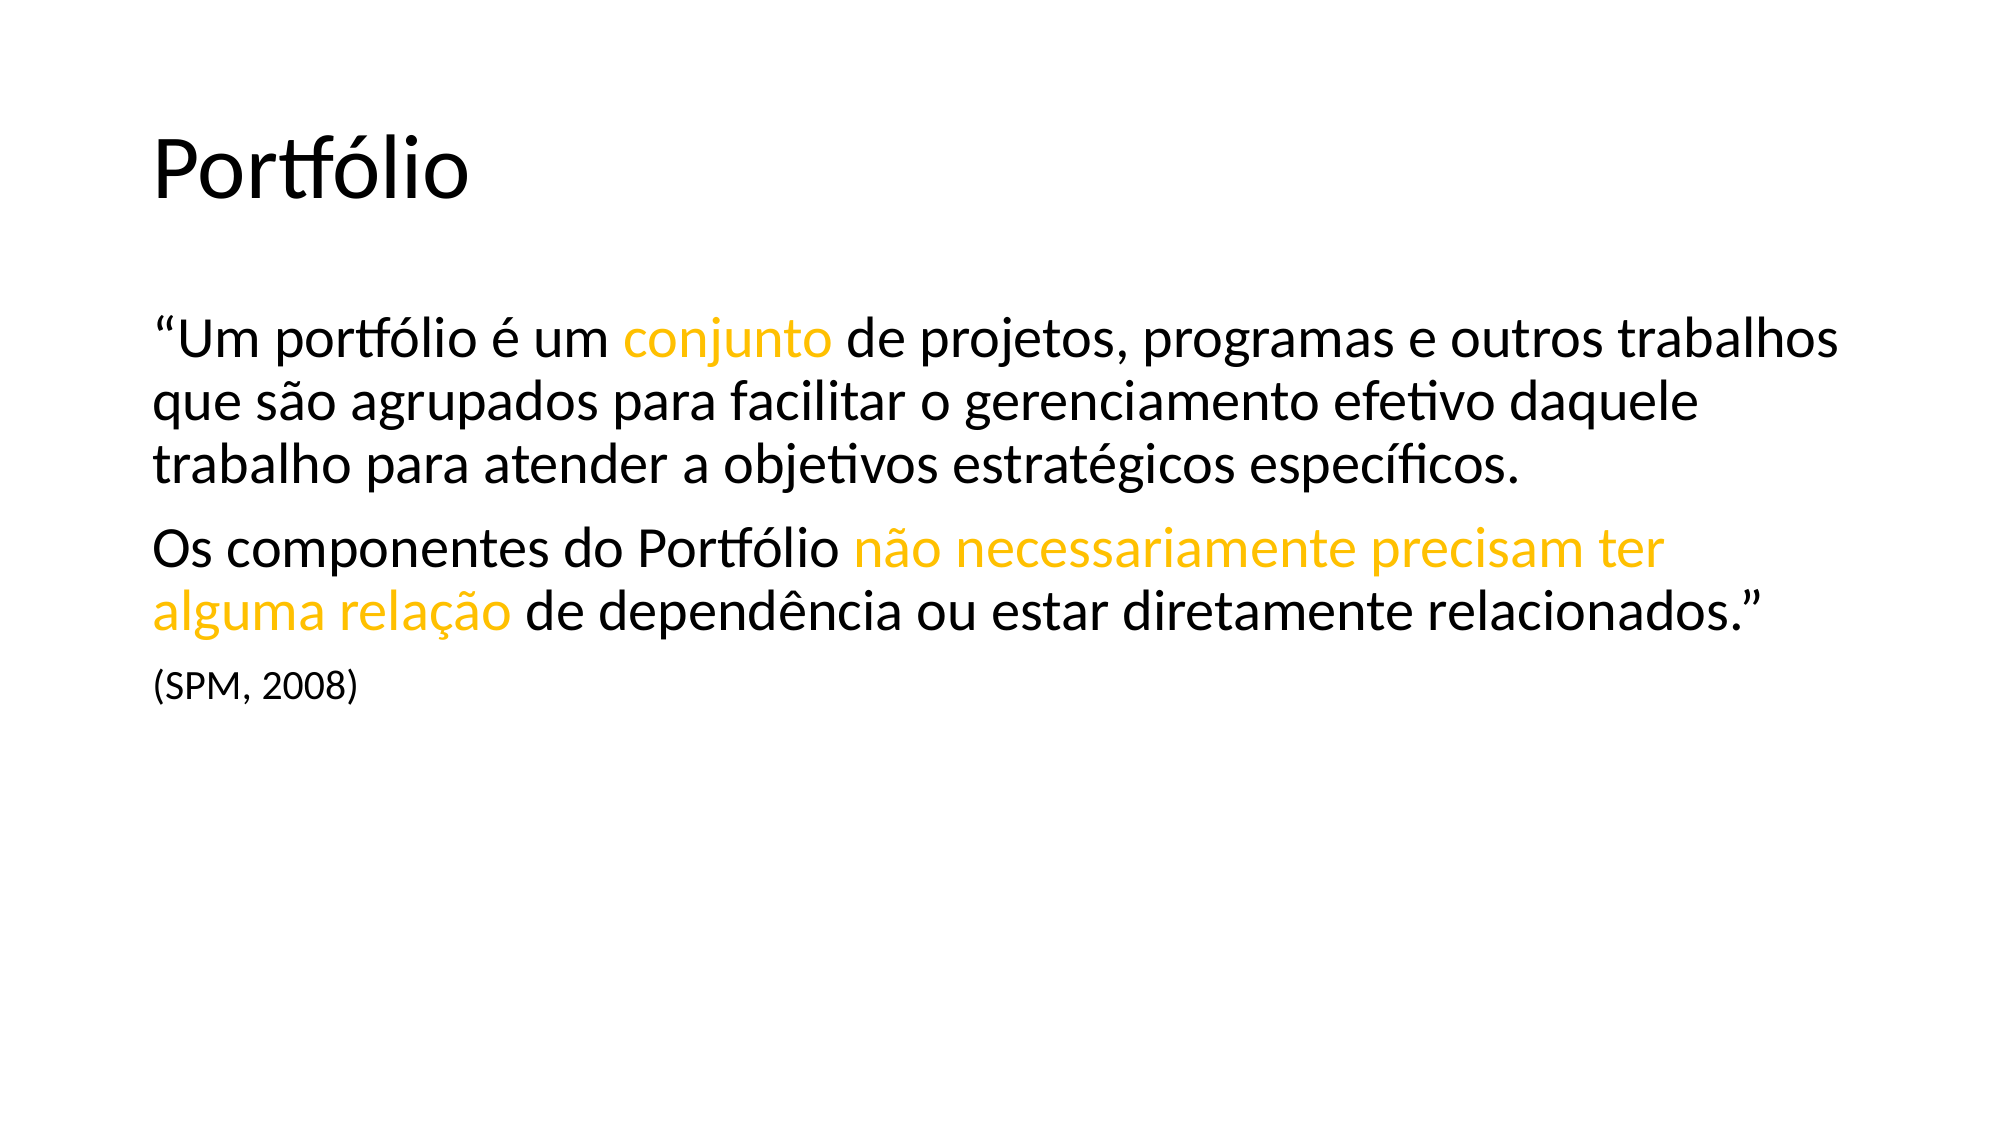

# Portfólio
“Um portfólio é um conjunto de projetos, programas e outros trabalhos que são agrupados para facilitar o gerenciamento efetivo daquele trabalho para atender a objetivos estratégicos específicos.
Os componentes do Portfólio não necessariamente precisam ter alguma relação de dependência ou estar diretamente relacionados.”
(SPM, 2008)